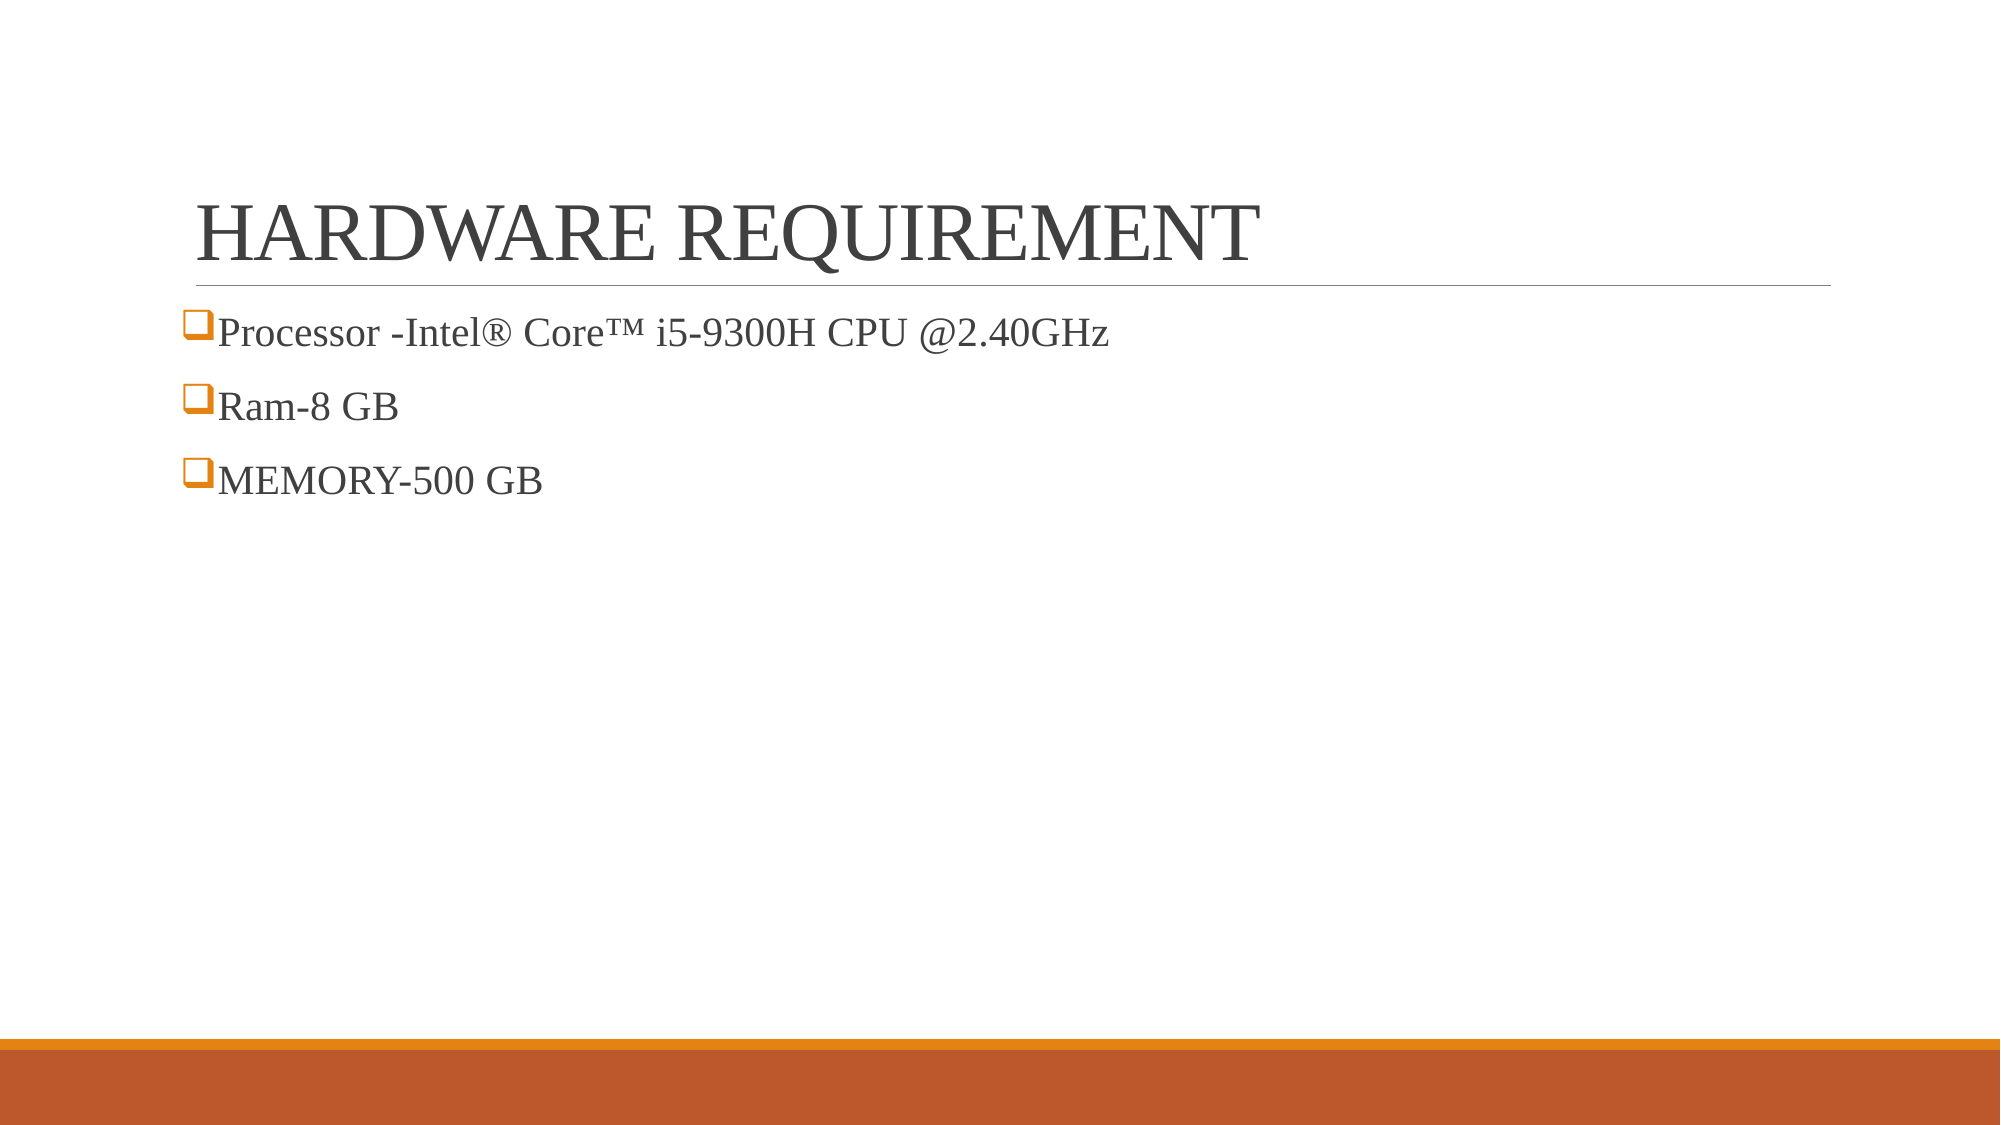

# HARDWARE REQUIREMENT
Processor -Intel® Core™ i5-9300H CPU @2.40GHz
Ram-8 GB
MEMORY-500 GB